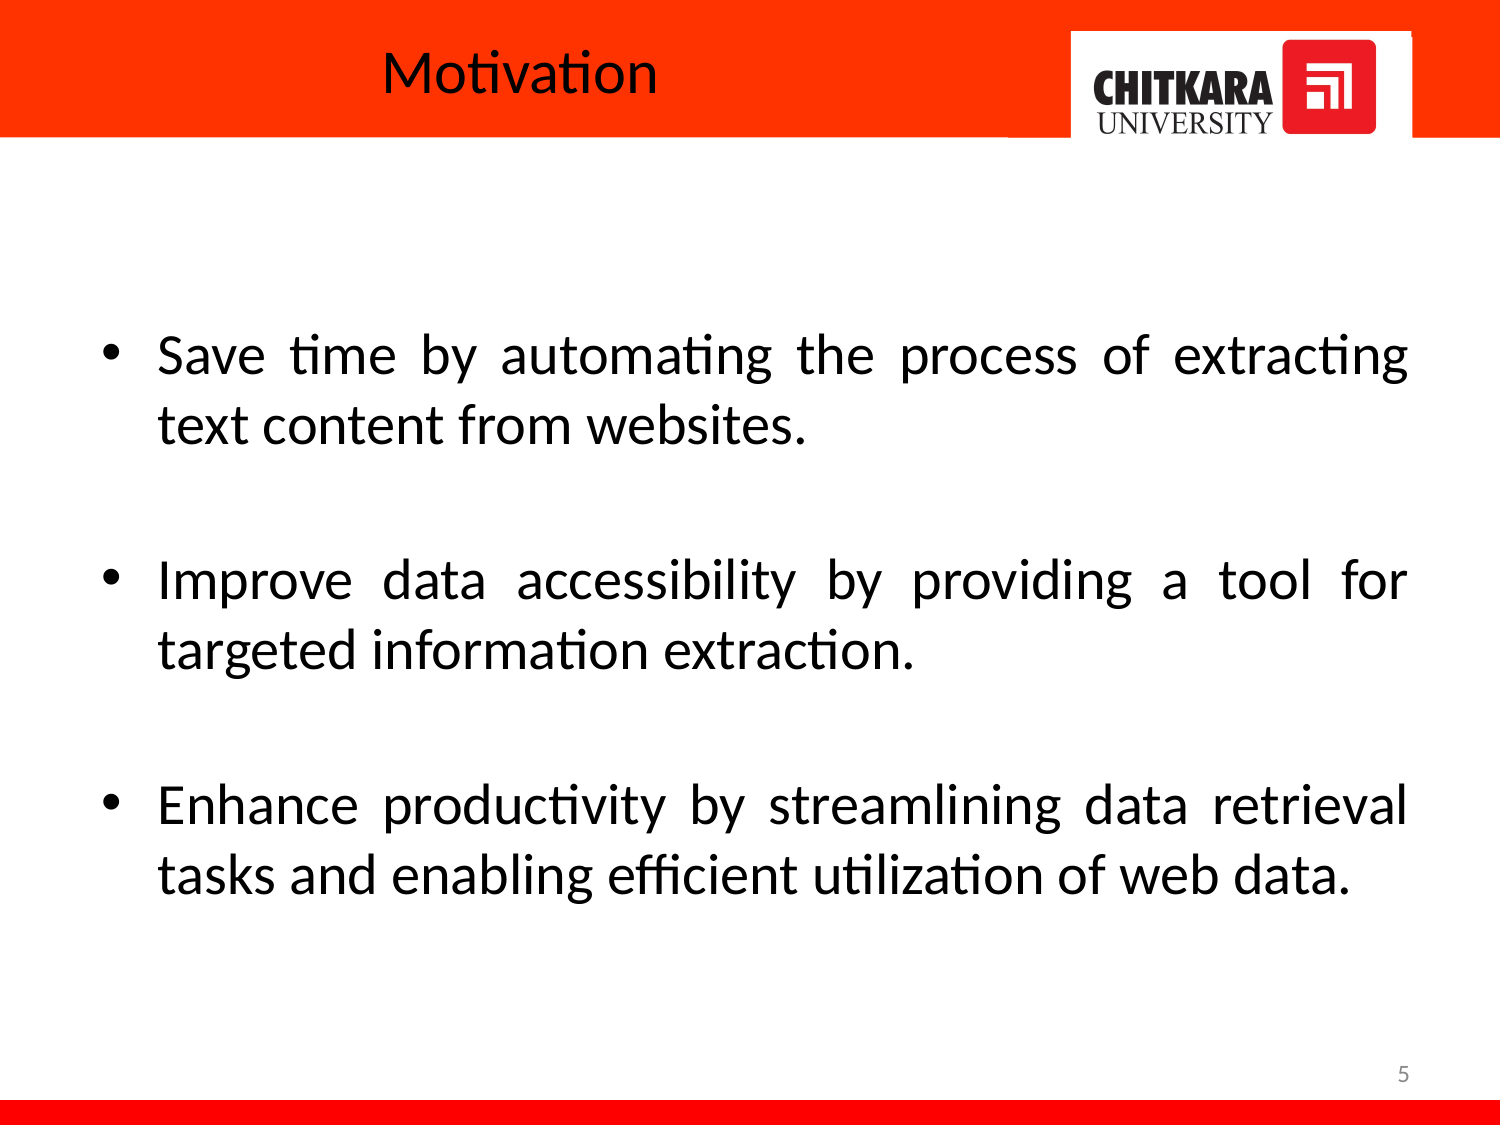

# Motivation
Save time by automating the process of extracting text content from websites.

Improve data accessibility by providing a tool for targeted information extraction.

Enhance productivity by streamlining data retrieval tasks and enabling efficient utilization of web data.
5